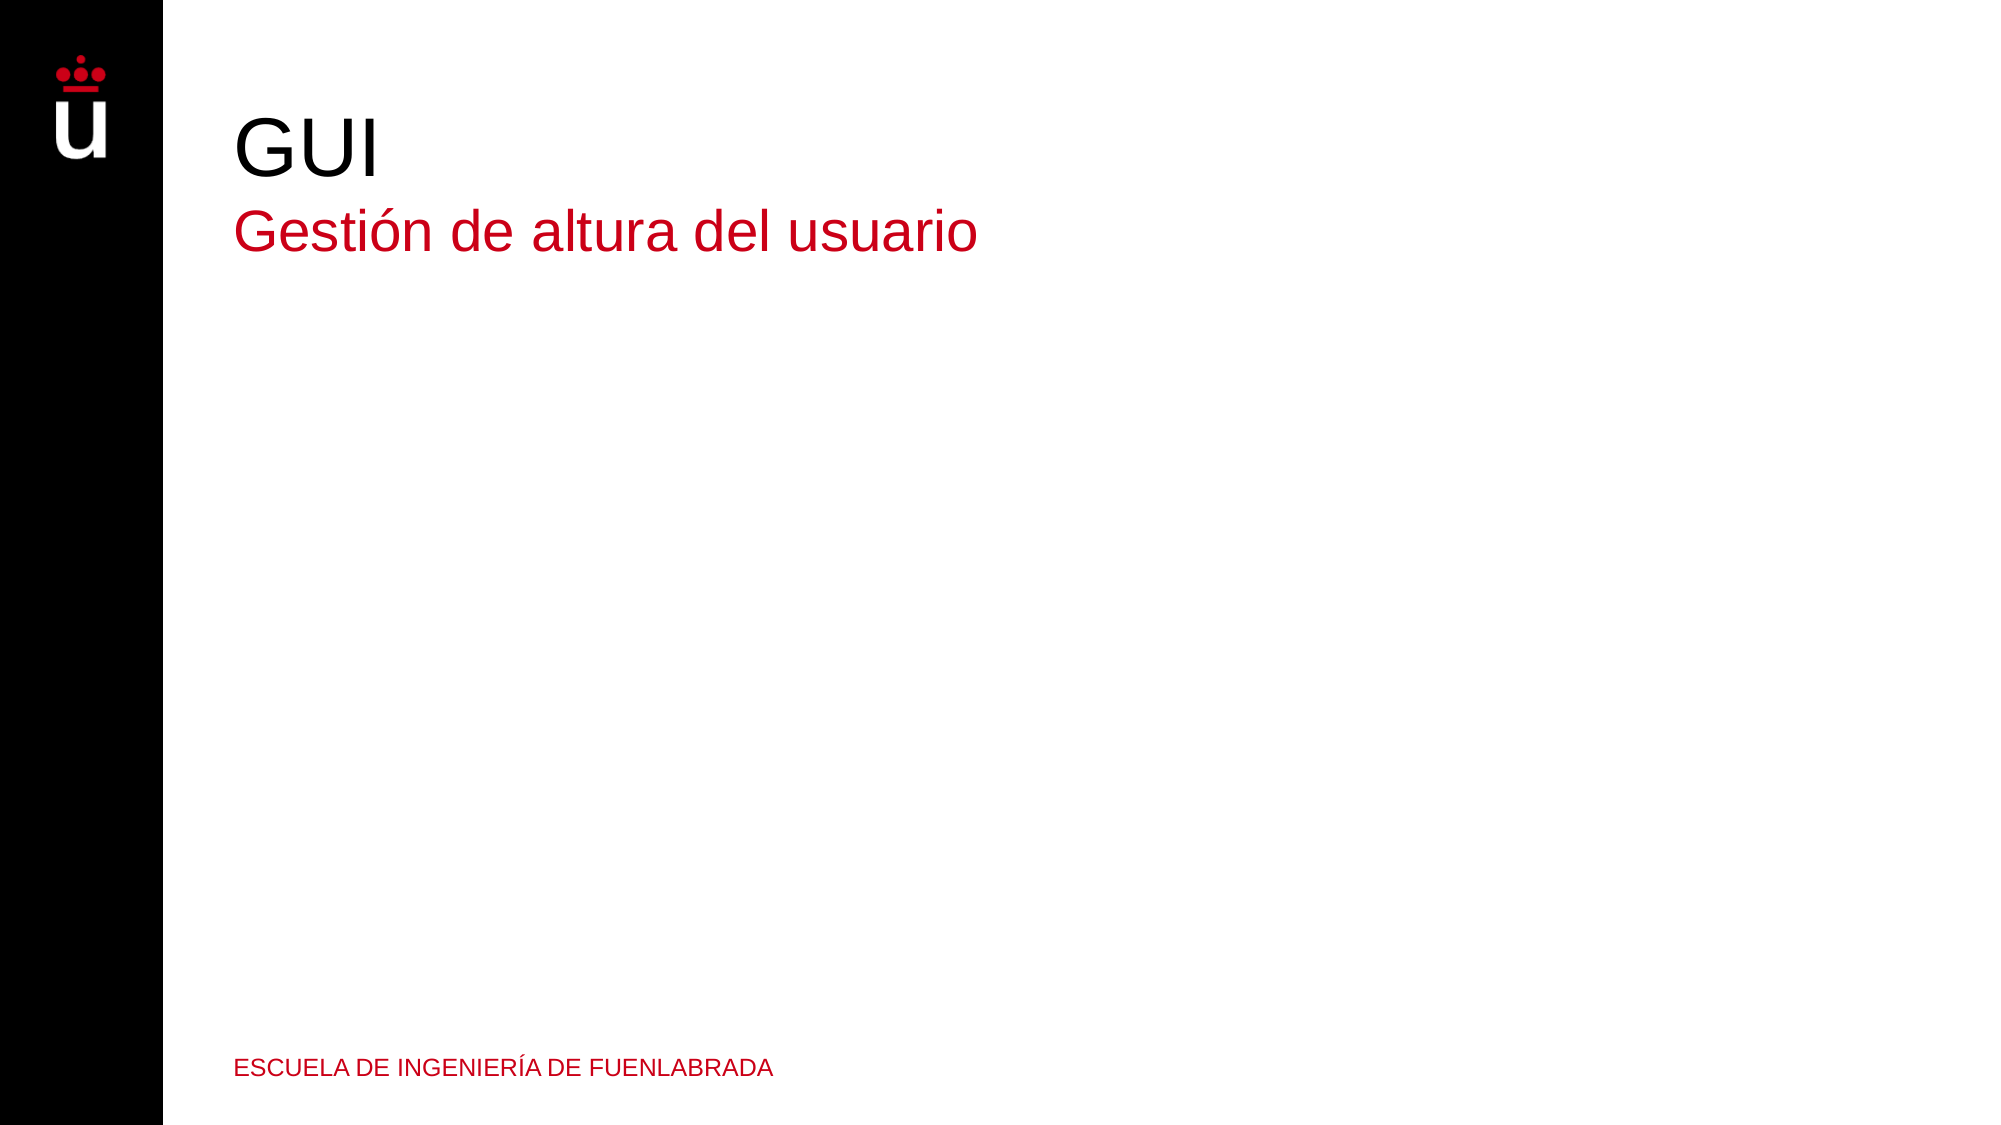

# GUI
Gestión de altura del usuario
ESCUELA DE INGENIERÍA DE FUENLABRADA